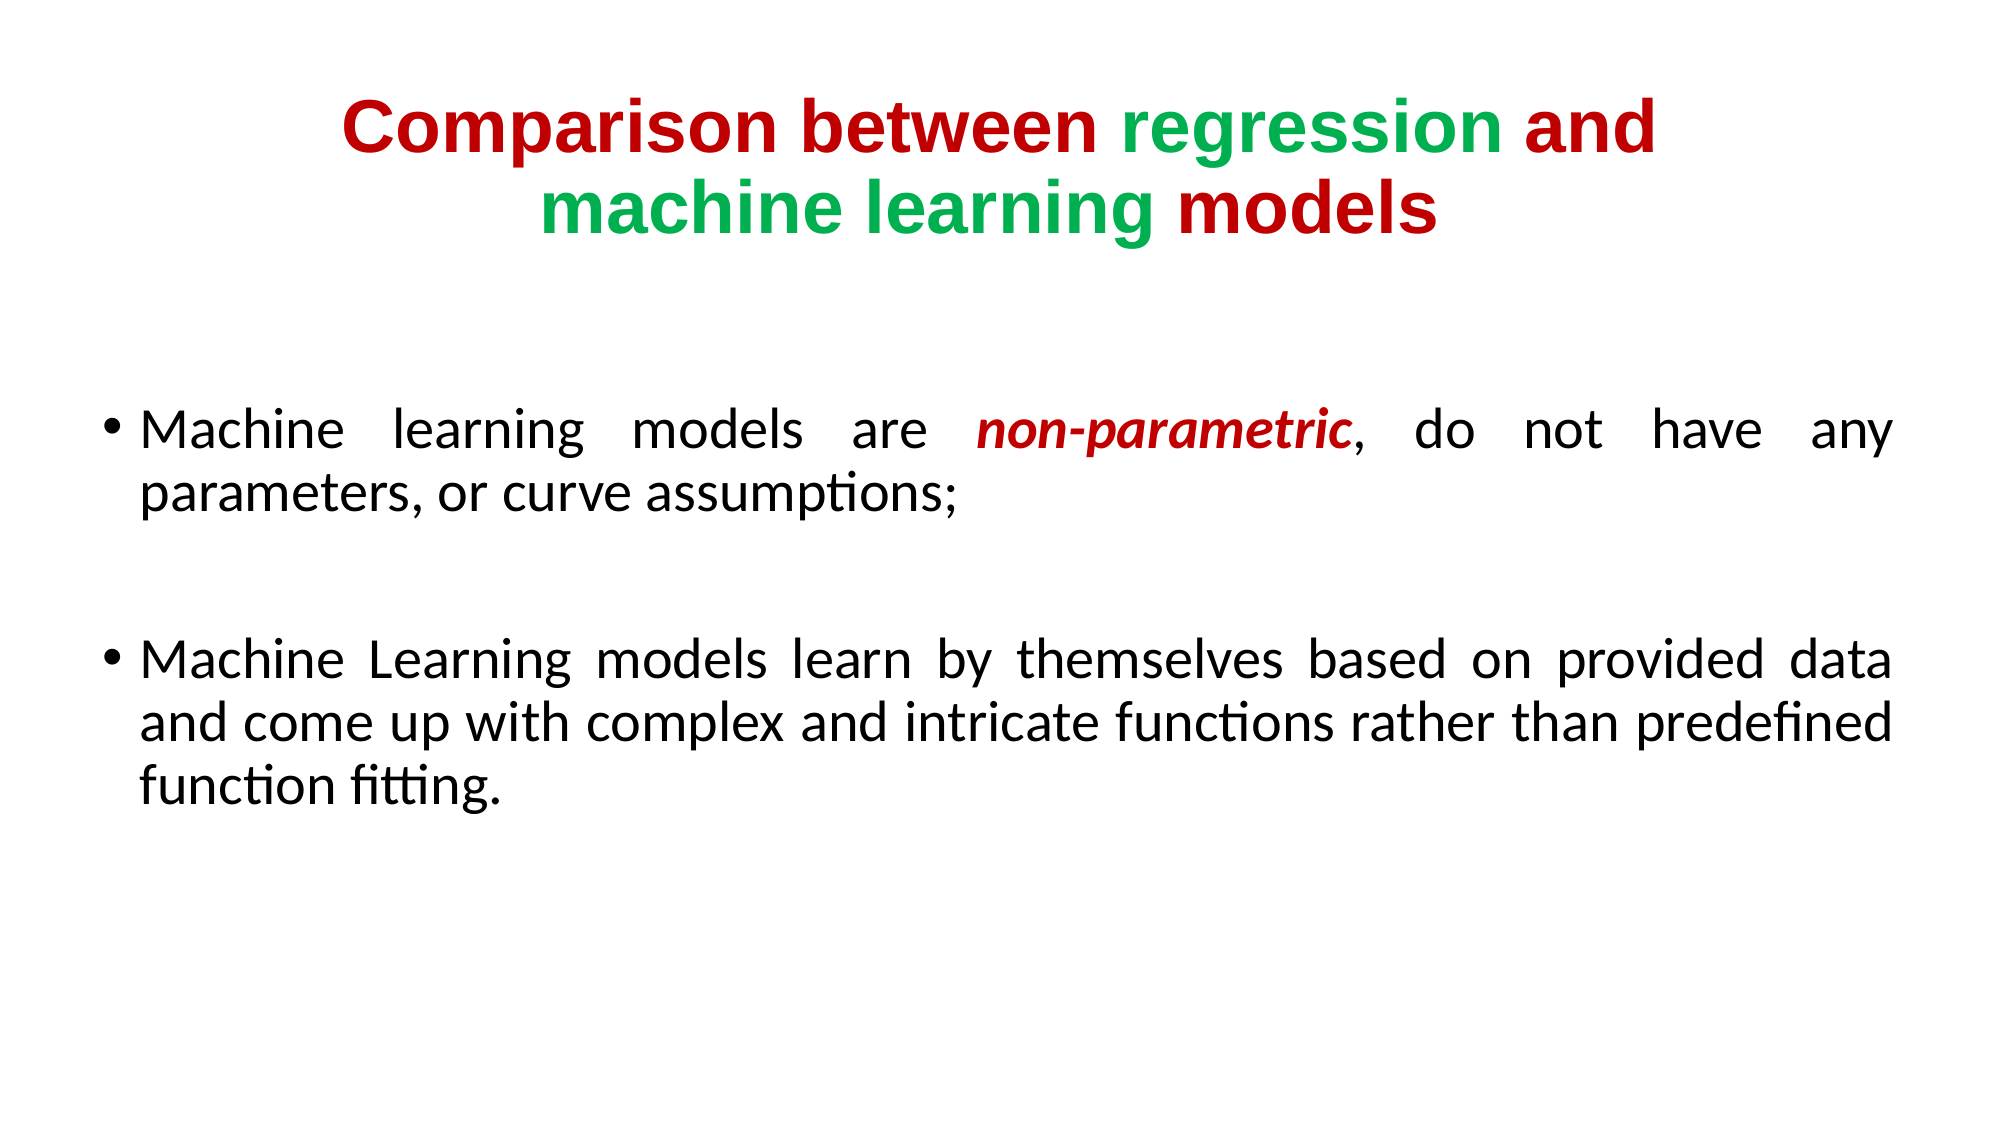

# Comparison between regression and machine learning models

Machine learning models are non-parametric, do not have any parameters, or curve assumptions;

Machine Learning models learn by themselves based on provided data and come up with complex and intricate functions rather than predefined function fitting.